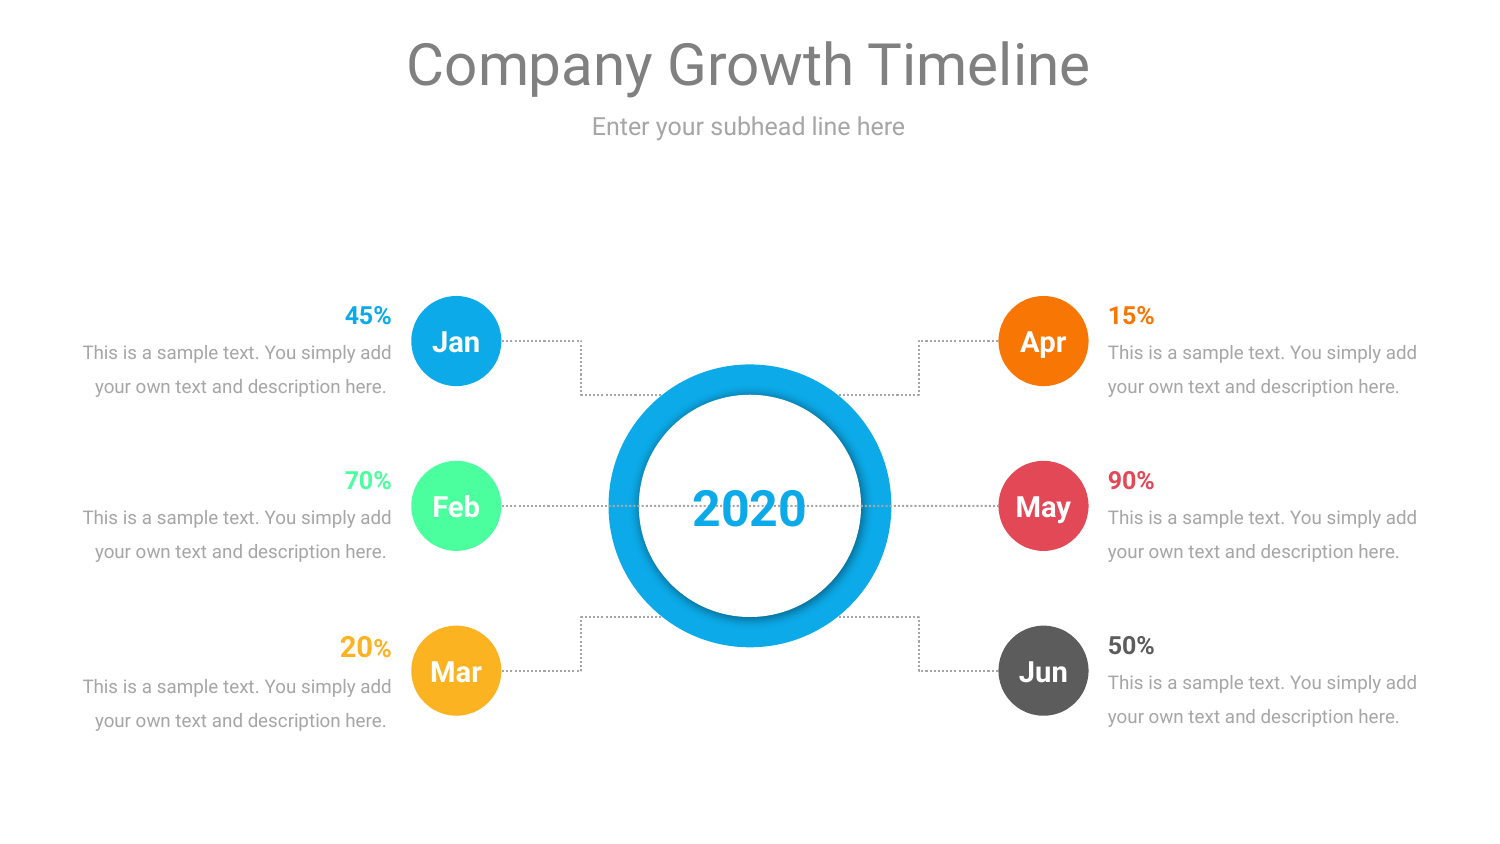

# Company Growth Timeline
Enter your subhead line here
45%
This is a sample text. You simply add your own text and description here.
15%
This is a sample text. You simply add your own text and description here.
Jan
Apr

70%
This is a sample text. You simply add your own text and description here.
90%
This is a sample text. You simply add your own text and description here.
Feb
May
2020
20%
This is a sample text. You simply add your own text and description here.
50%
This is a sample text. You simply add your own text and description here.
Mar
Jun